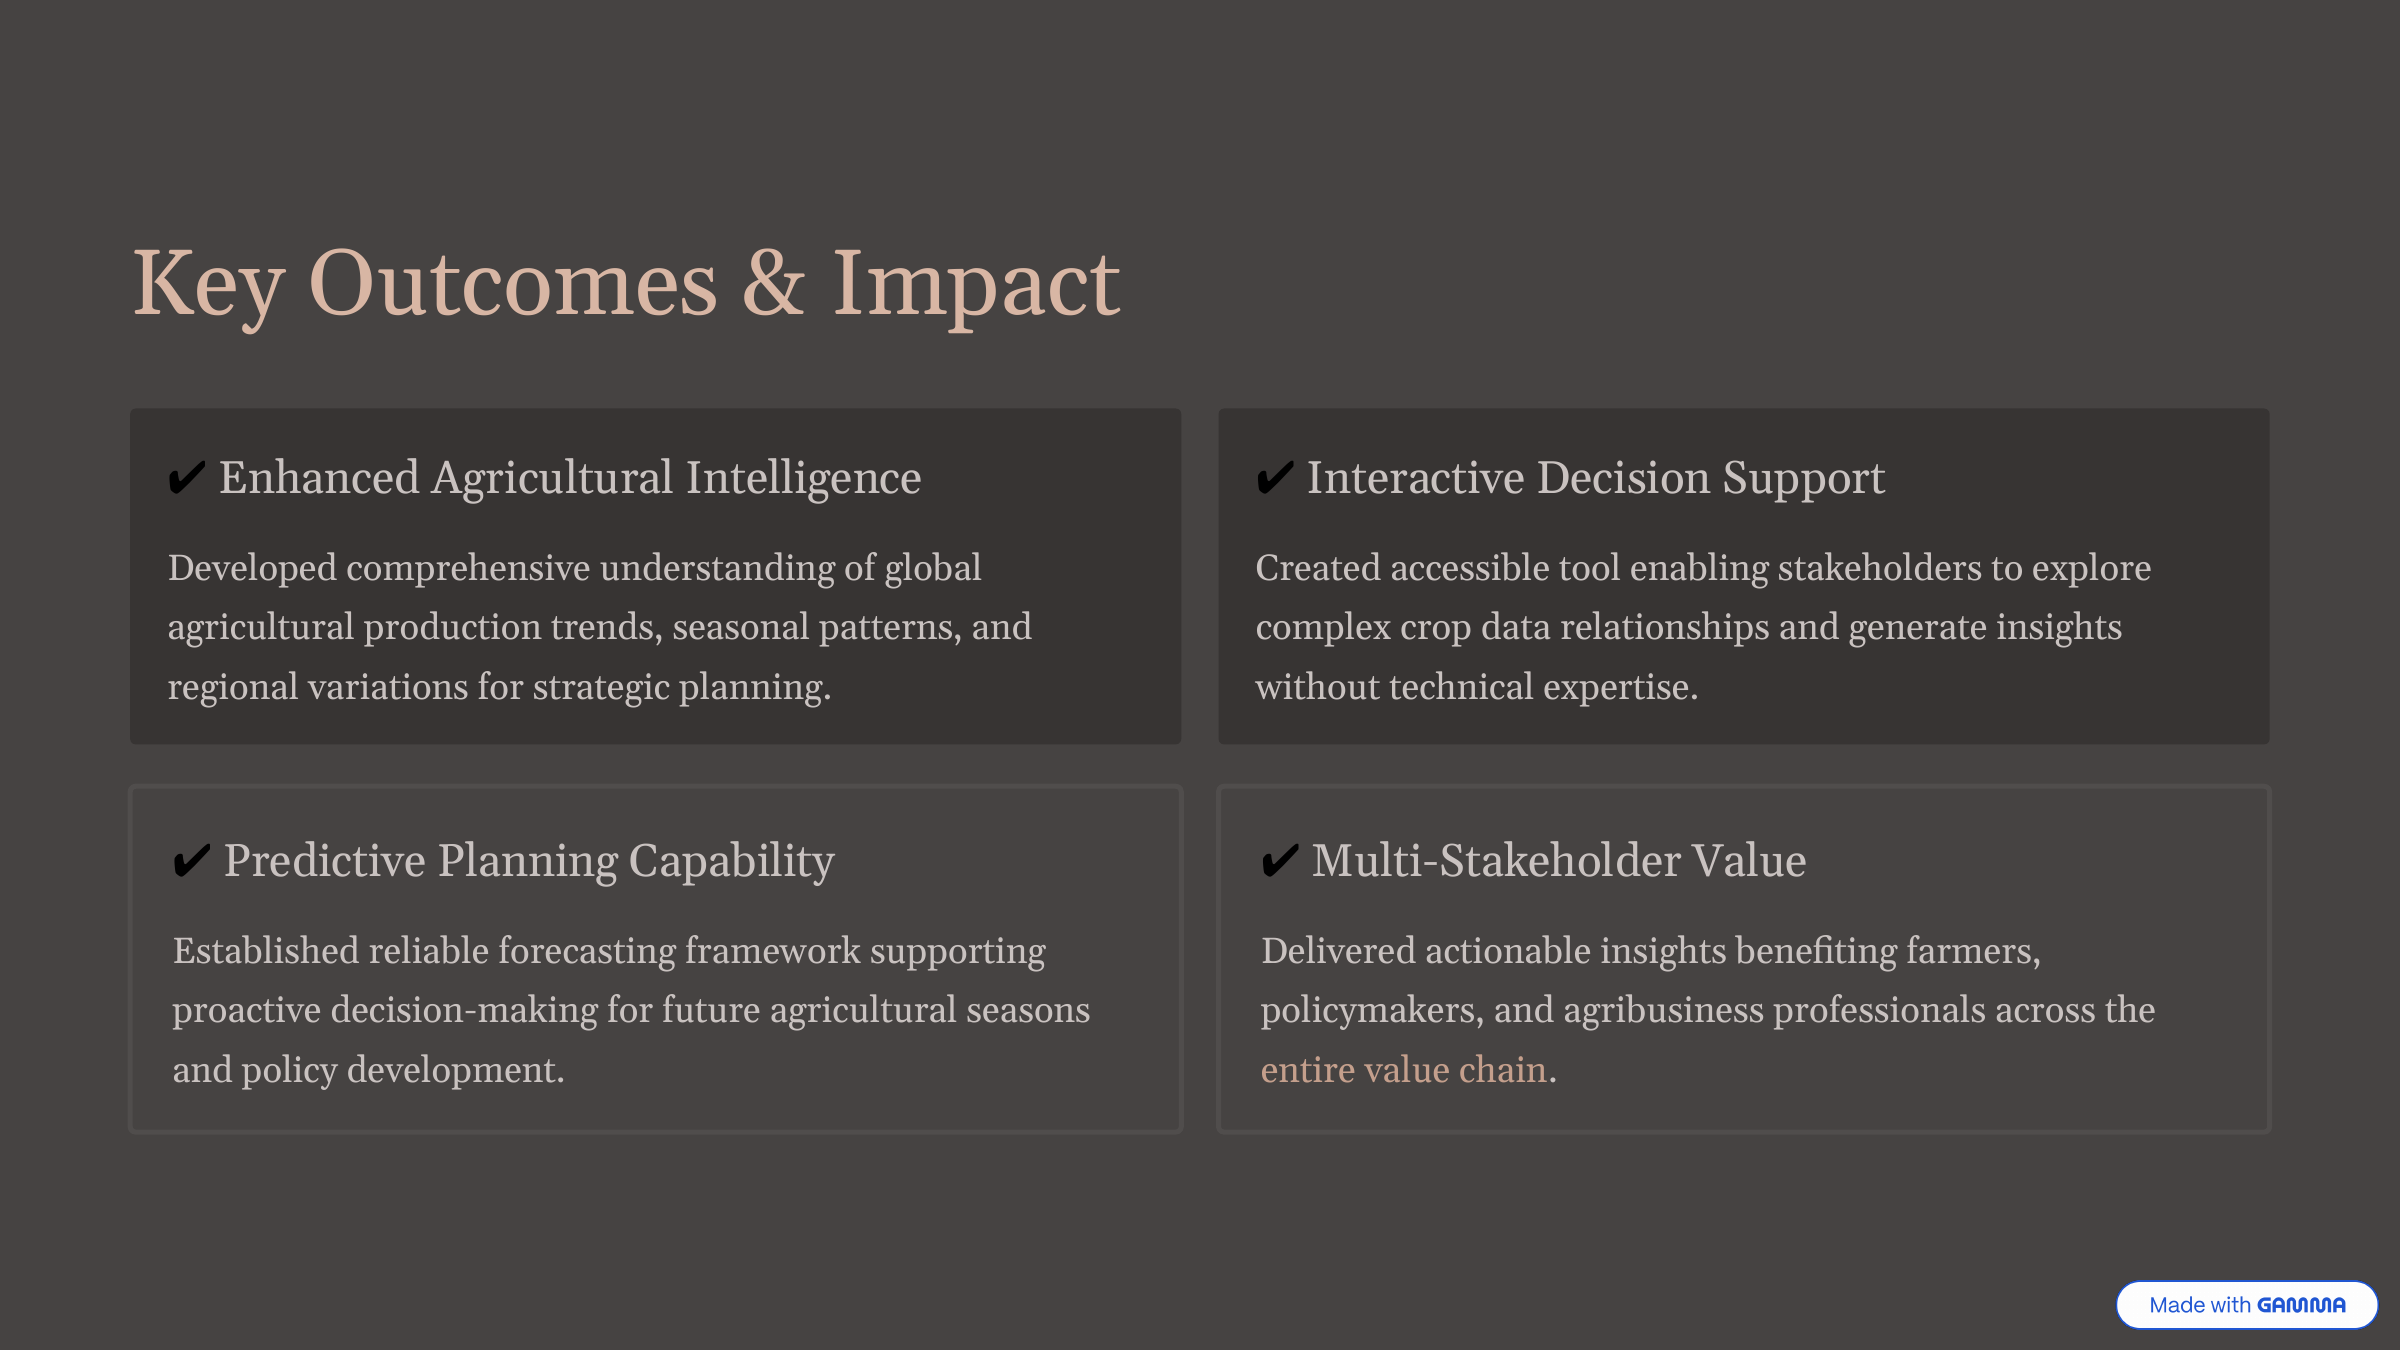

Key Outcomes & Impact

✔ Enhanced Agricultural Intelligence
✔ Interactive Decision Support
Developed comprehensive understanding of global agricultural production trends, seasonal patterns, and regional variations for strategic planning.
Created accessible tool enabling stakeholders to explore complex crop data relationships and generate insights without technical expertise.

✔ Predictive Planning Capability
✔ Multi-Stakeholder Value
Established reliable forecasting framework supporting proactive decision-making for future agricultural seasons and policy development.
Delivered actionable insights benefiting farmers, policymakers, and agribusiness professionals across the entire value chain.